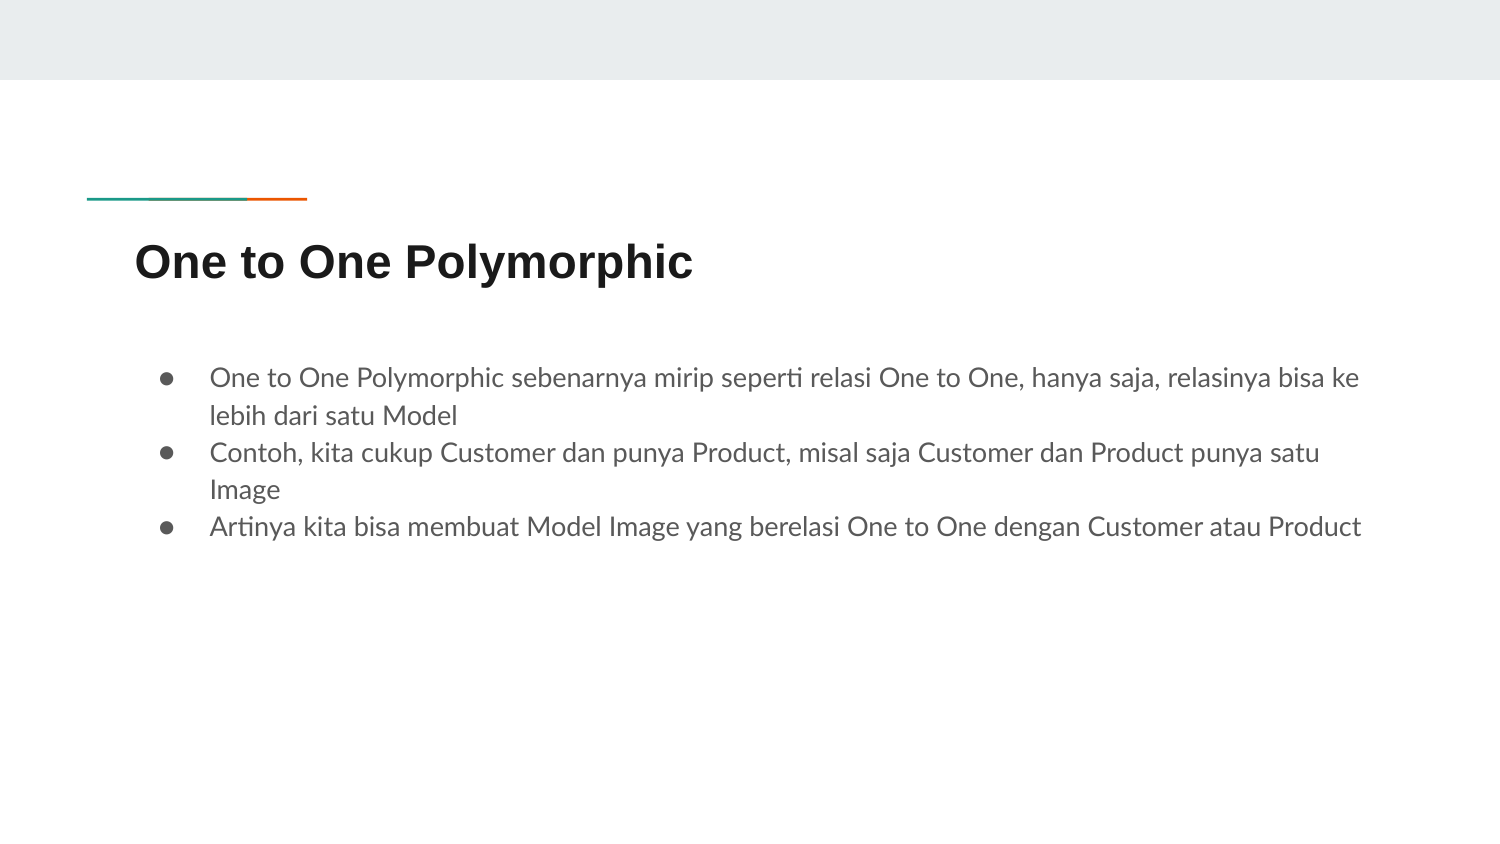

# One to One Polymorphic
One to One Polymorphic sebenarnya mirip seperti relasi One to One, hanya saja, relasinya bisa ke lebih dari satu Model
Contoh, kita cukup Customer dan punya Product, misal saja Customer dan Product punya satu Image
Artinya kita bisa membuat Model Image yang berelasi One to One dengan Customer atau Product